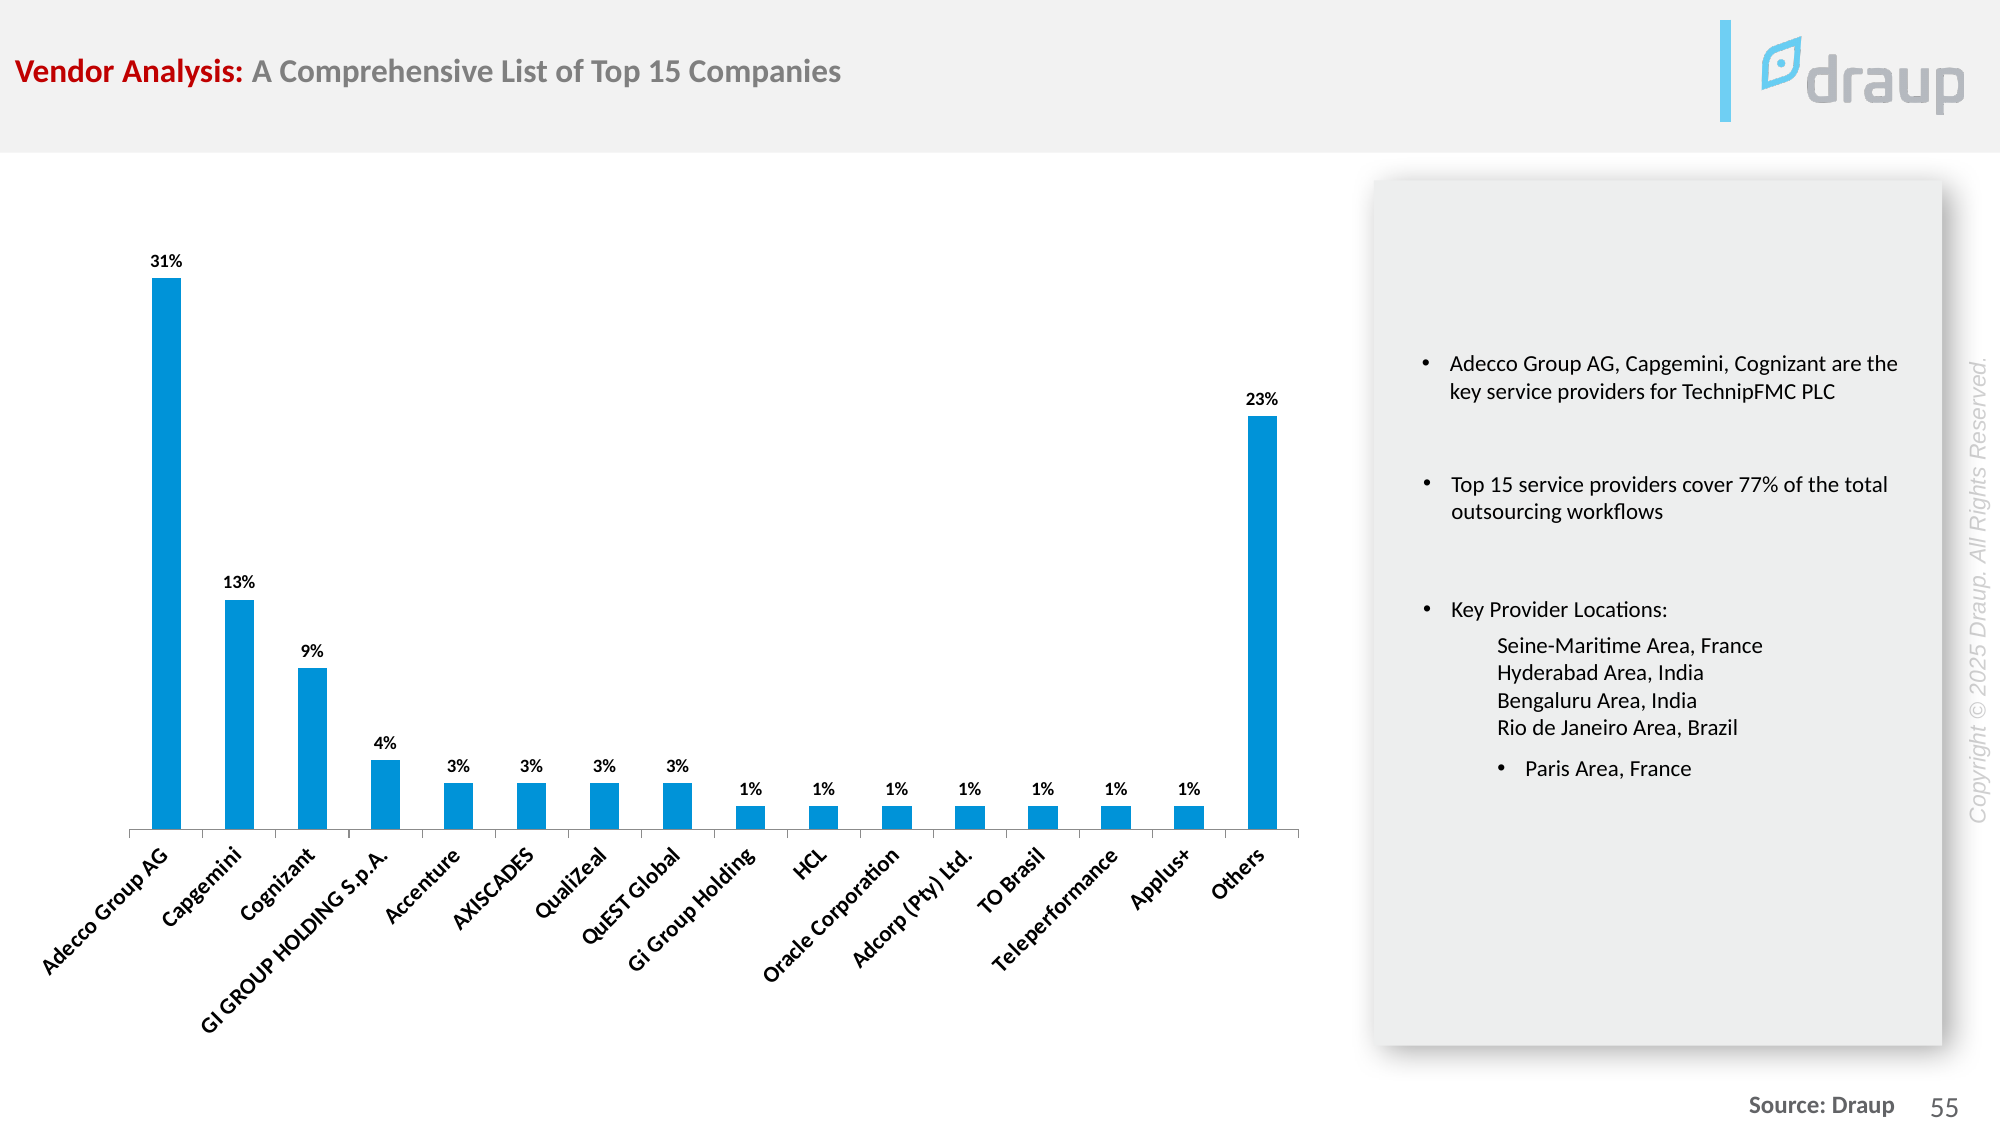

Vendor Analysis: A Comprehensive List of Top 15 Companies

### Chart

| Category | Series1 |
|---|---|
| Adecco Group AG | 0.3116883116883117 |
| Capgemini | 0.12987012987012986 |
| Cognizant | 0.09090909090909091 |
| GI GROUP HOLDING S.p.A. | 0.03896103896103896 |
| Accenture | 0.025974025974025976 |
| AXISCADES | 0.025974025974025976 |
| QualiZeal | 0.025974025974025976 |
| QuEST Global | 0.025974025974025976 |
| Gi Group Holding | 0.012987012987012988 |
| HCL | 0.012987012987012988 |
| Oracle Corporation | 0.012987012987012988 |
| Adcorp (Pty) Ltd. | 0.012987012987012988 |
| TO Brasil | 0.012987012987012988 |
| Teleperformance | 0.012987012987012988 |
| Applus+ | 0.012987012987012988 |
| Others | 0.23376623376623376 |
Adecco Group AG, Capgemini, Cognizant are the key service providers for TechnipFMC PLC
Top 15 service providers cover 77% of the total outsourcing workflows
Key Provider Locations:
Seine-Maritime Area, France
Hyderabad Area, India
Bengaluru Area, India
Rio de Janeiro Area, Brazil
Paris Area, France